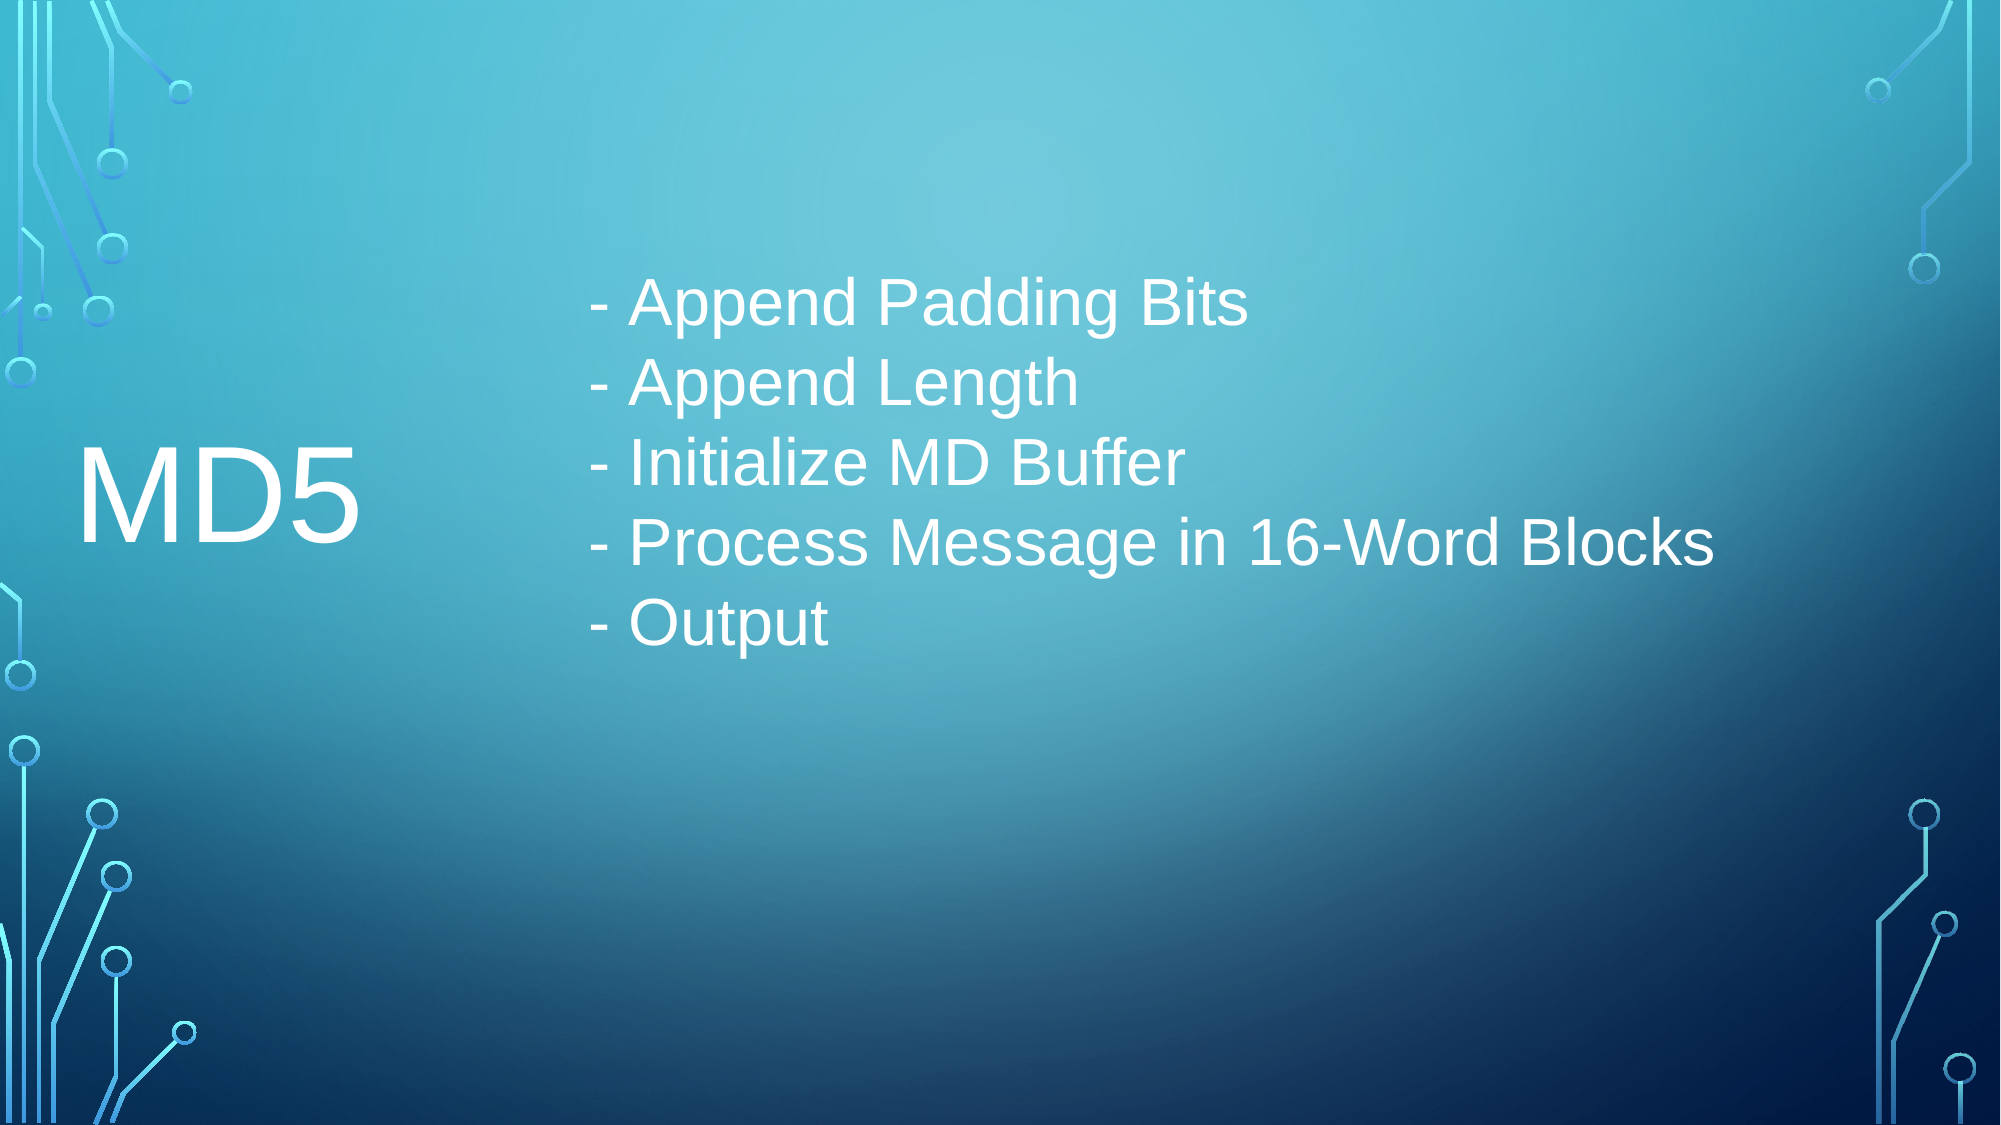

- Append Padding Bits
- Append Length
- Initialize MD Buffer
- Process Message in 16-Word Blocks
- Output

MD5